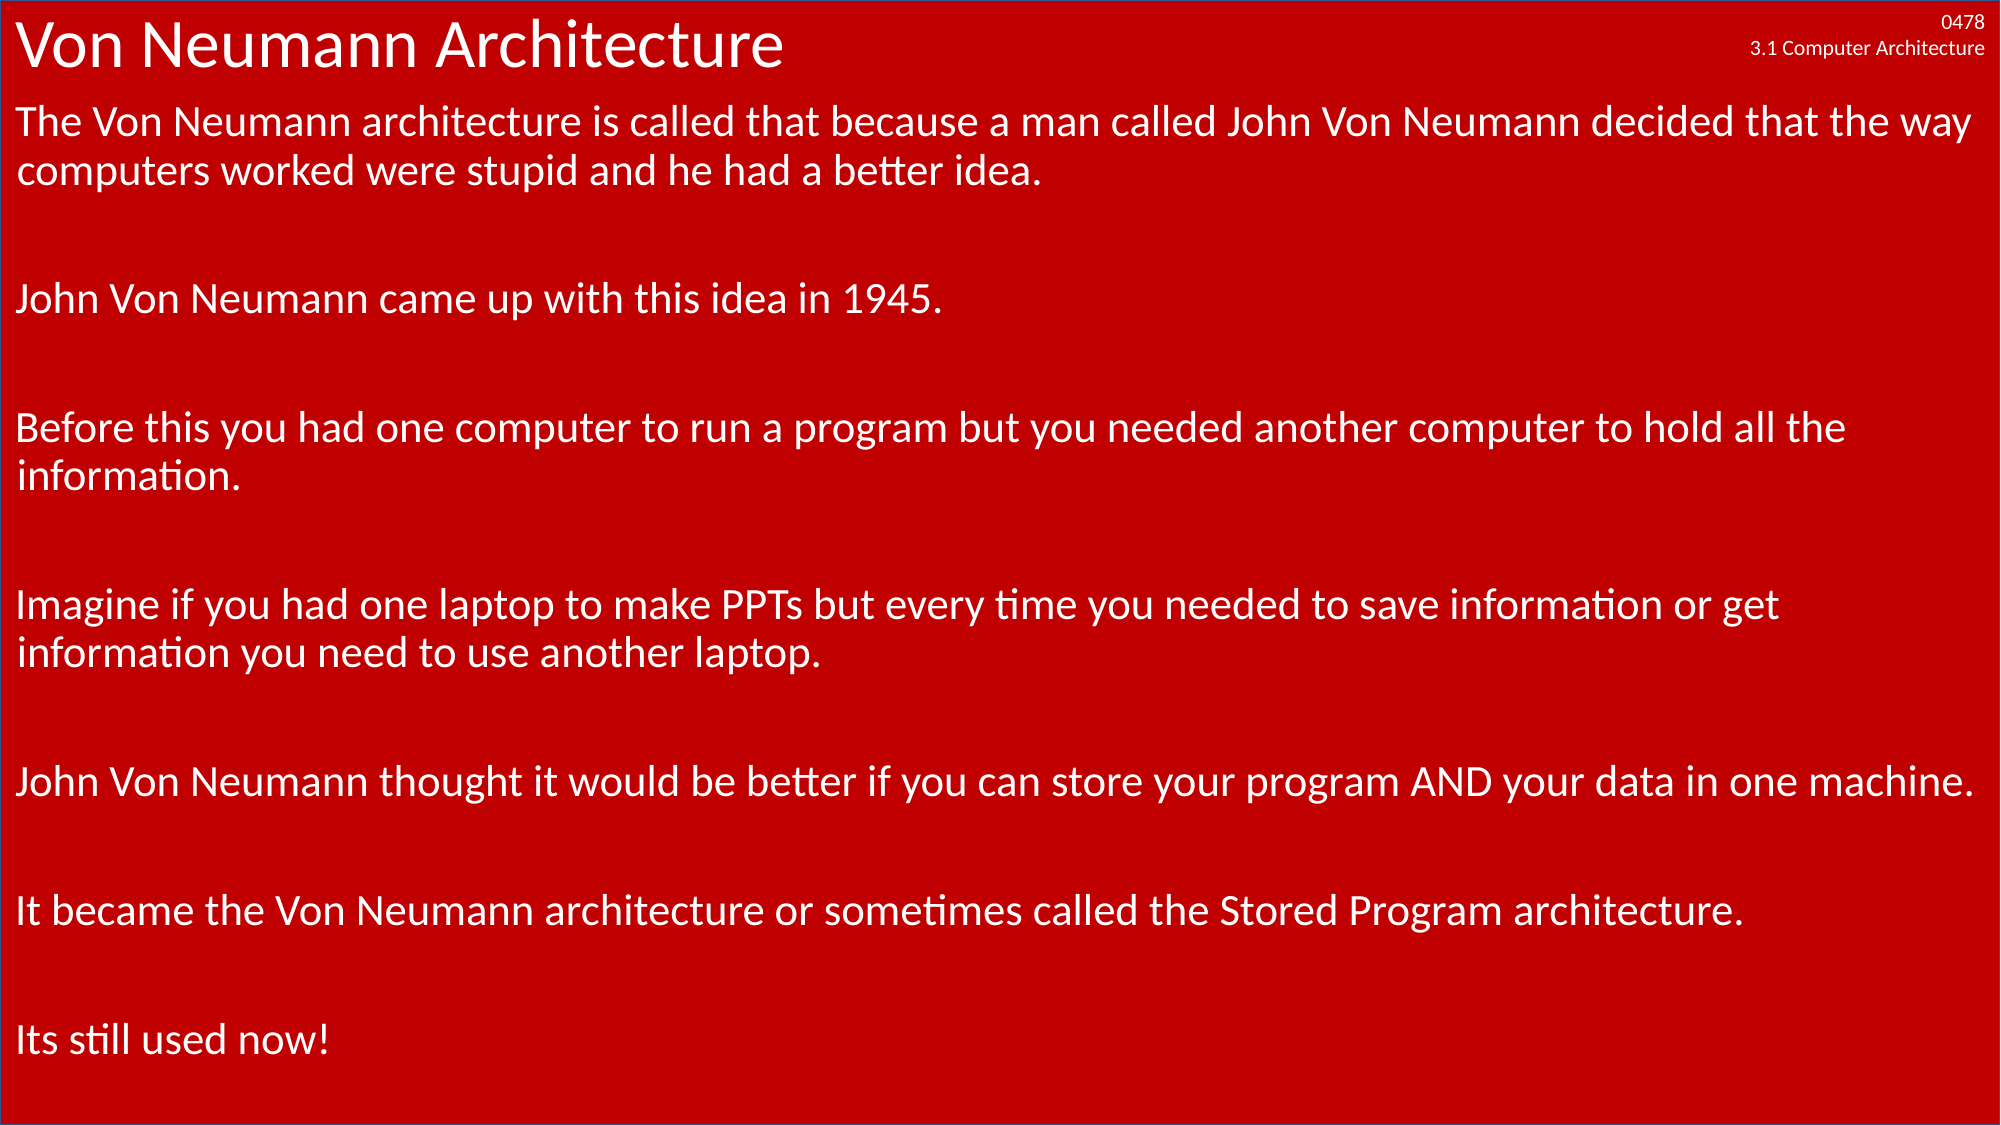

# Von Neumann Architecture
The Von Neumann architecture is called that because a man called John Von Neumann decided that the way computers worked were stupid and he had a better idea.

John Von Neumann came up with this idea in 1945.

Before this you had one computer to run a program but you needed another computer to hold all the information.

Imagine if you had one laptop to make PPTs but every time you needed to save information or get information you need to use another laptop.

John Von Neumann thought it would be better if you can store your program AND your data in one machine.

It became the Von Neumann architecture or sometimes called the Stored Program architecture.

Its still used now!